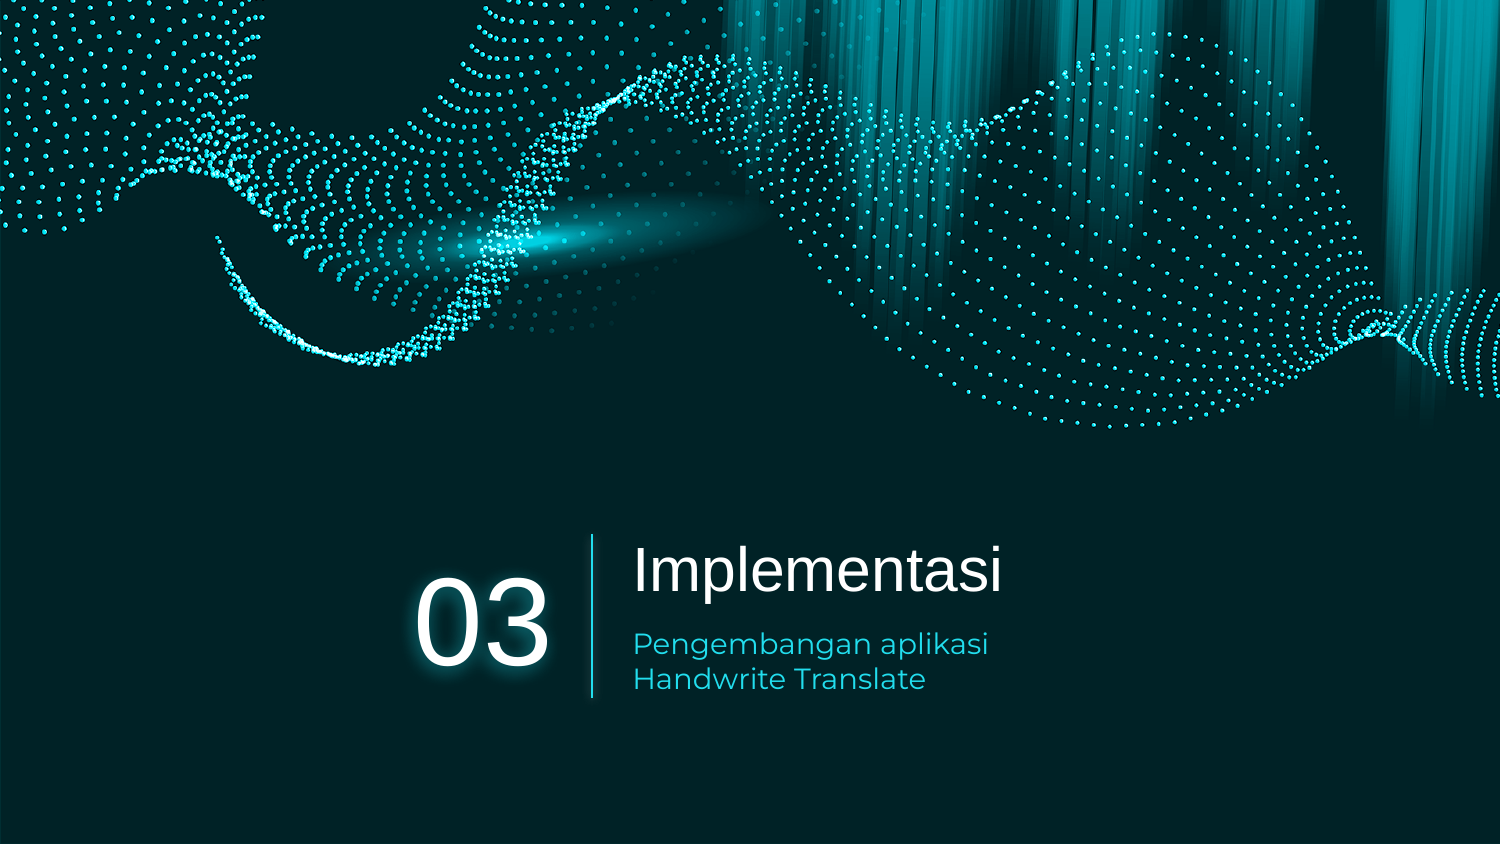

# Implementasi
03
Pengembangan aplikasi Handwrite Translate